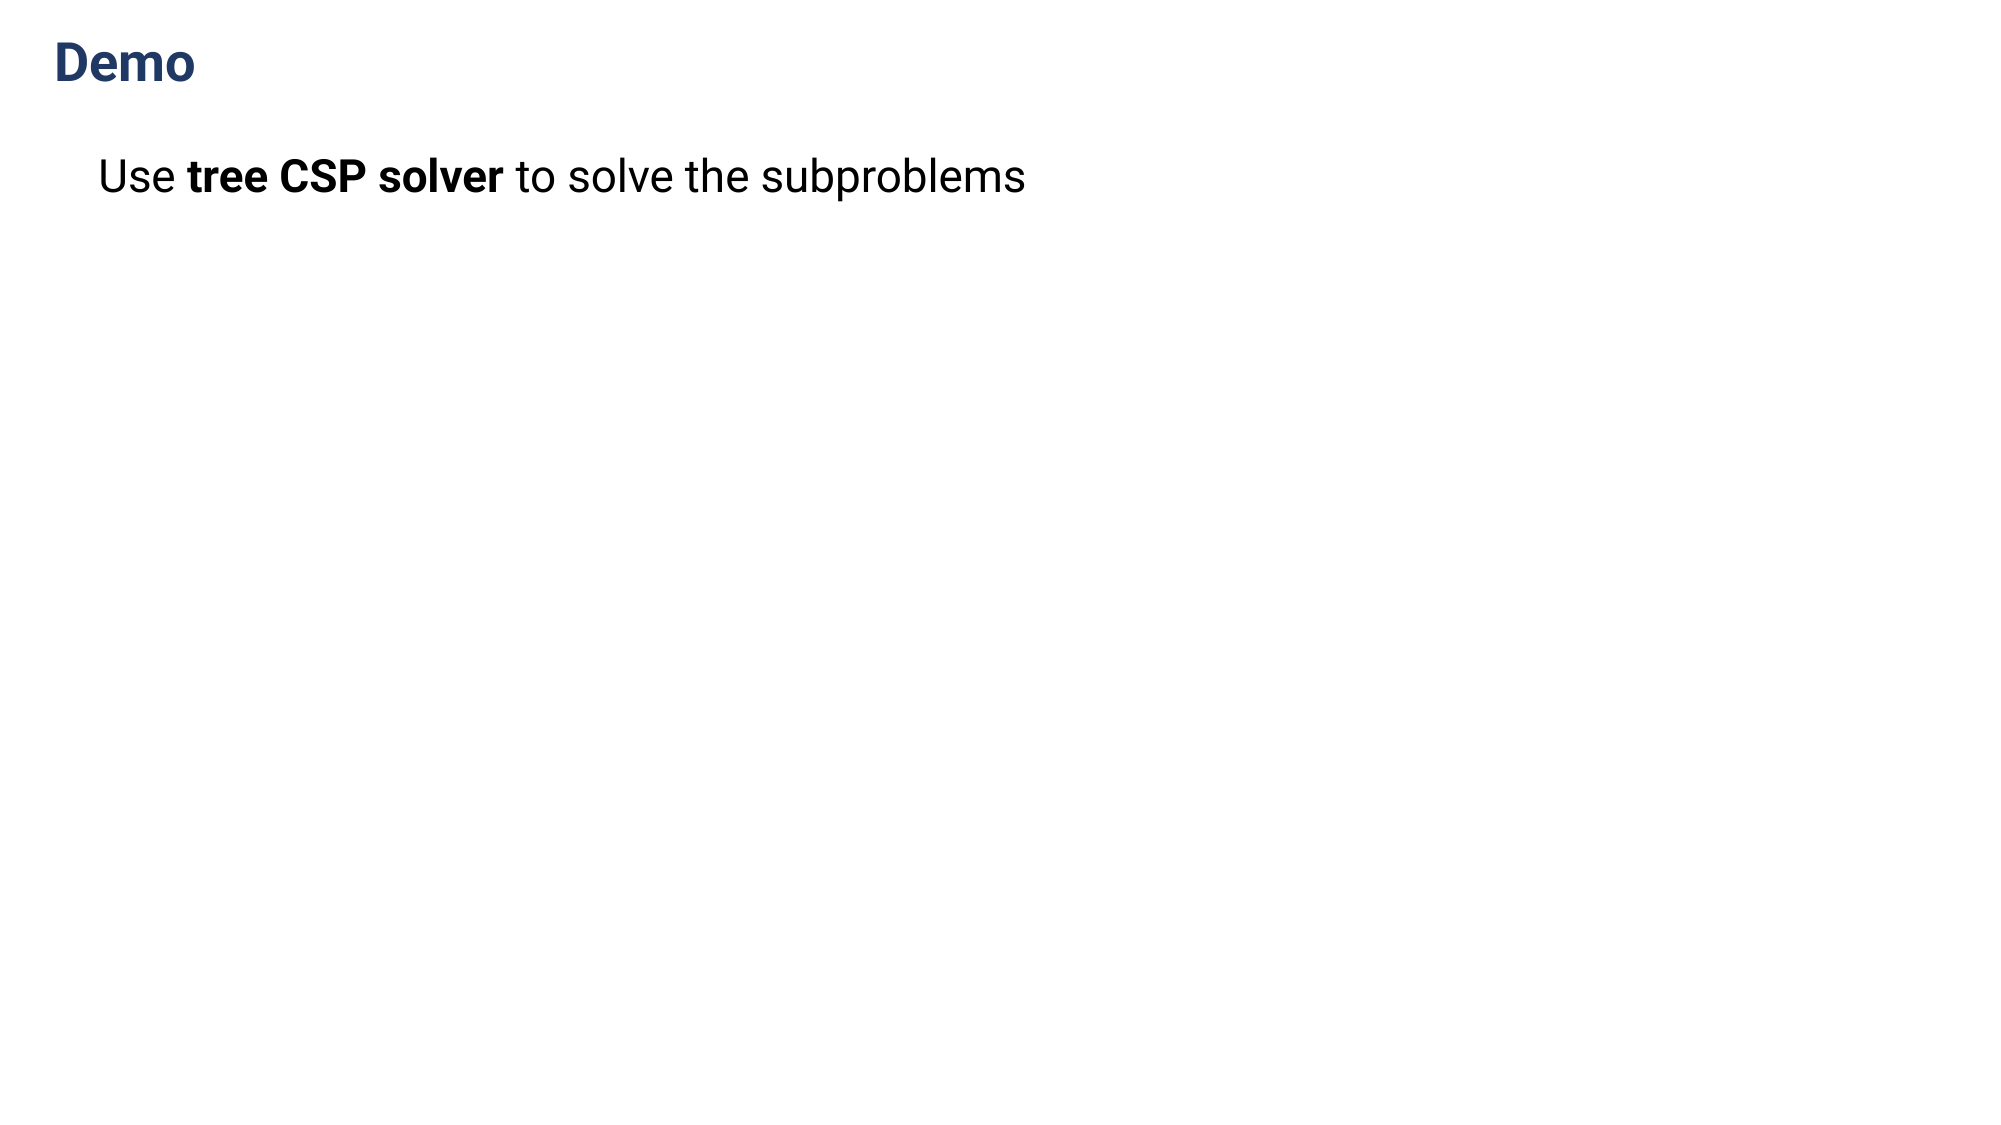

Demo
Use tree CSP solver to solve the subproblems